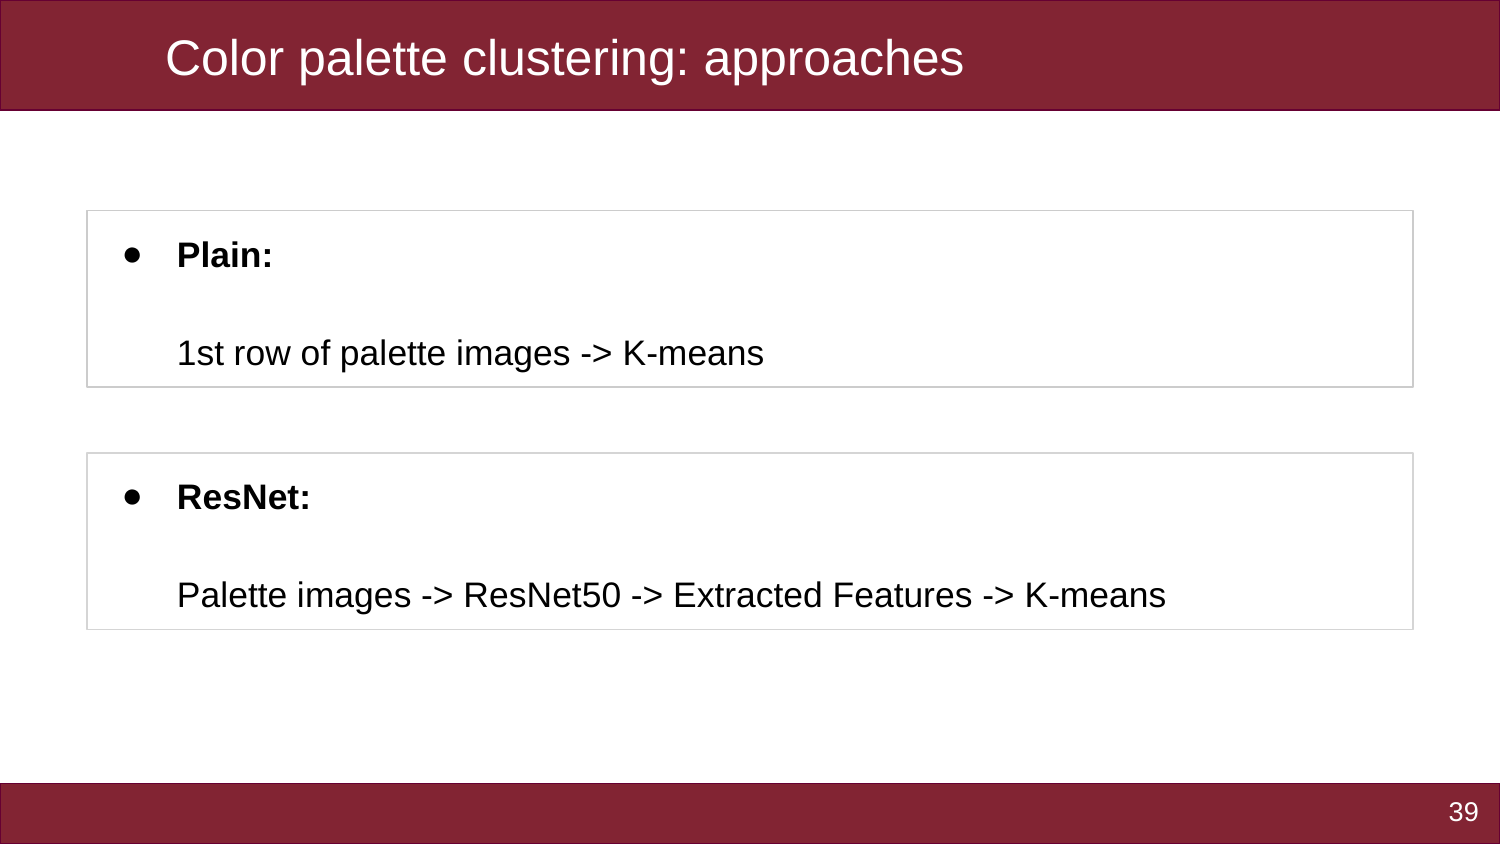

Color palette clustering: approaches
Plain:

1st row of palette images -> K-means
ResNet:

Palette images -> ResNet50 -> Extracted Features -> K-means
39